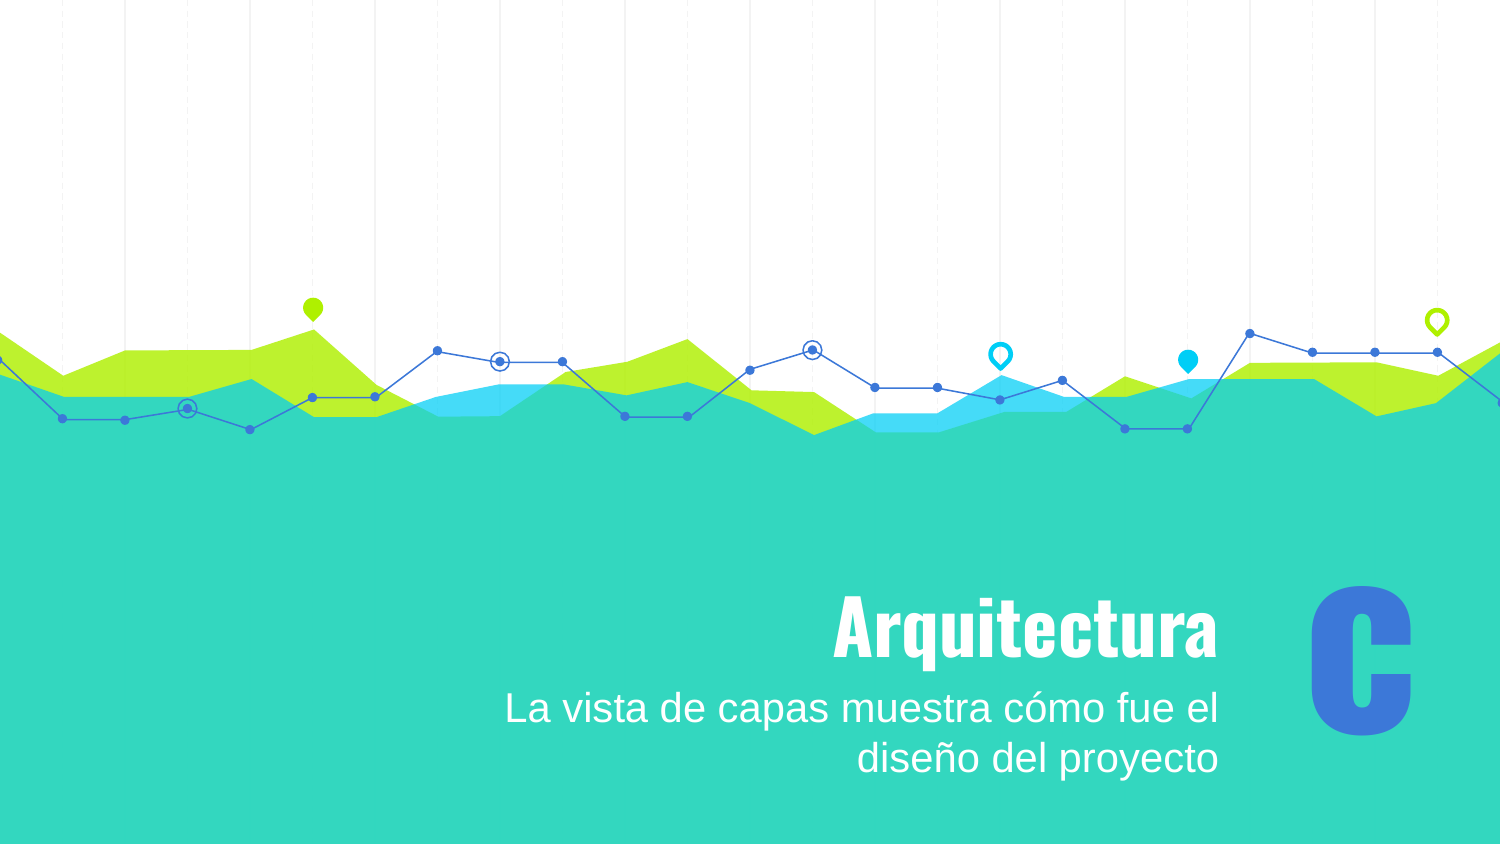

# Arquitectura
c
La vista de capas muestra cómo fue el diseño del proyecto